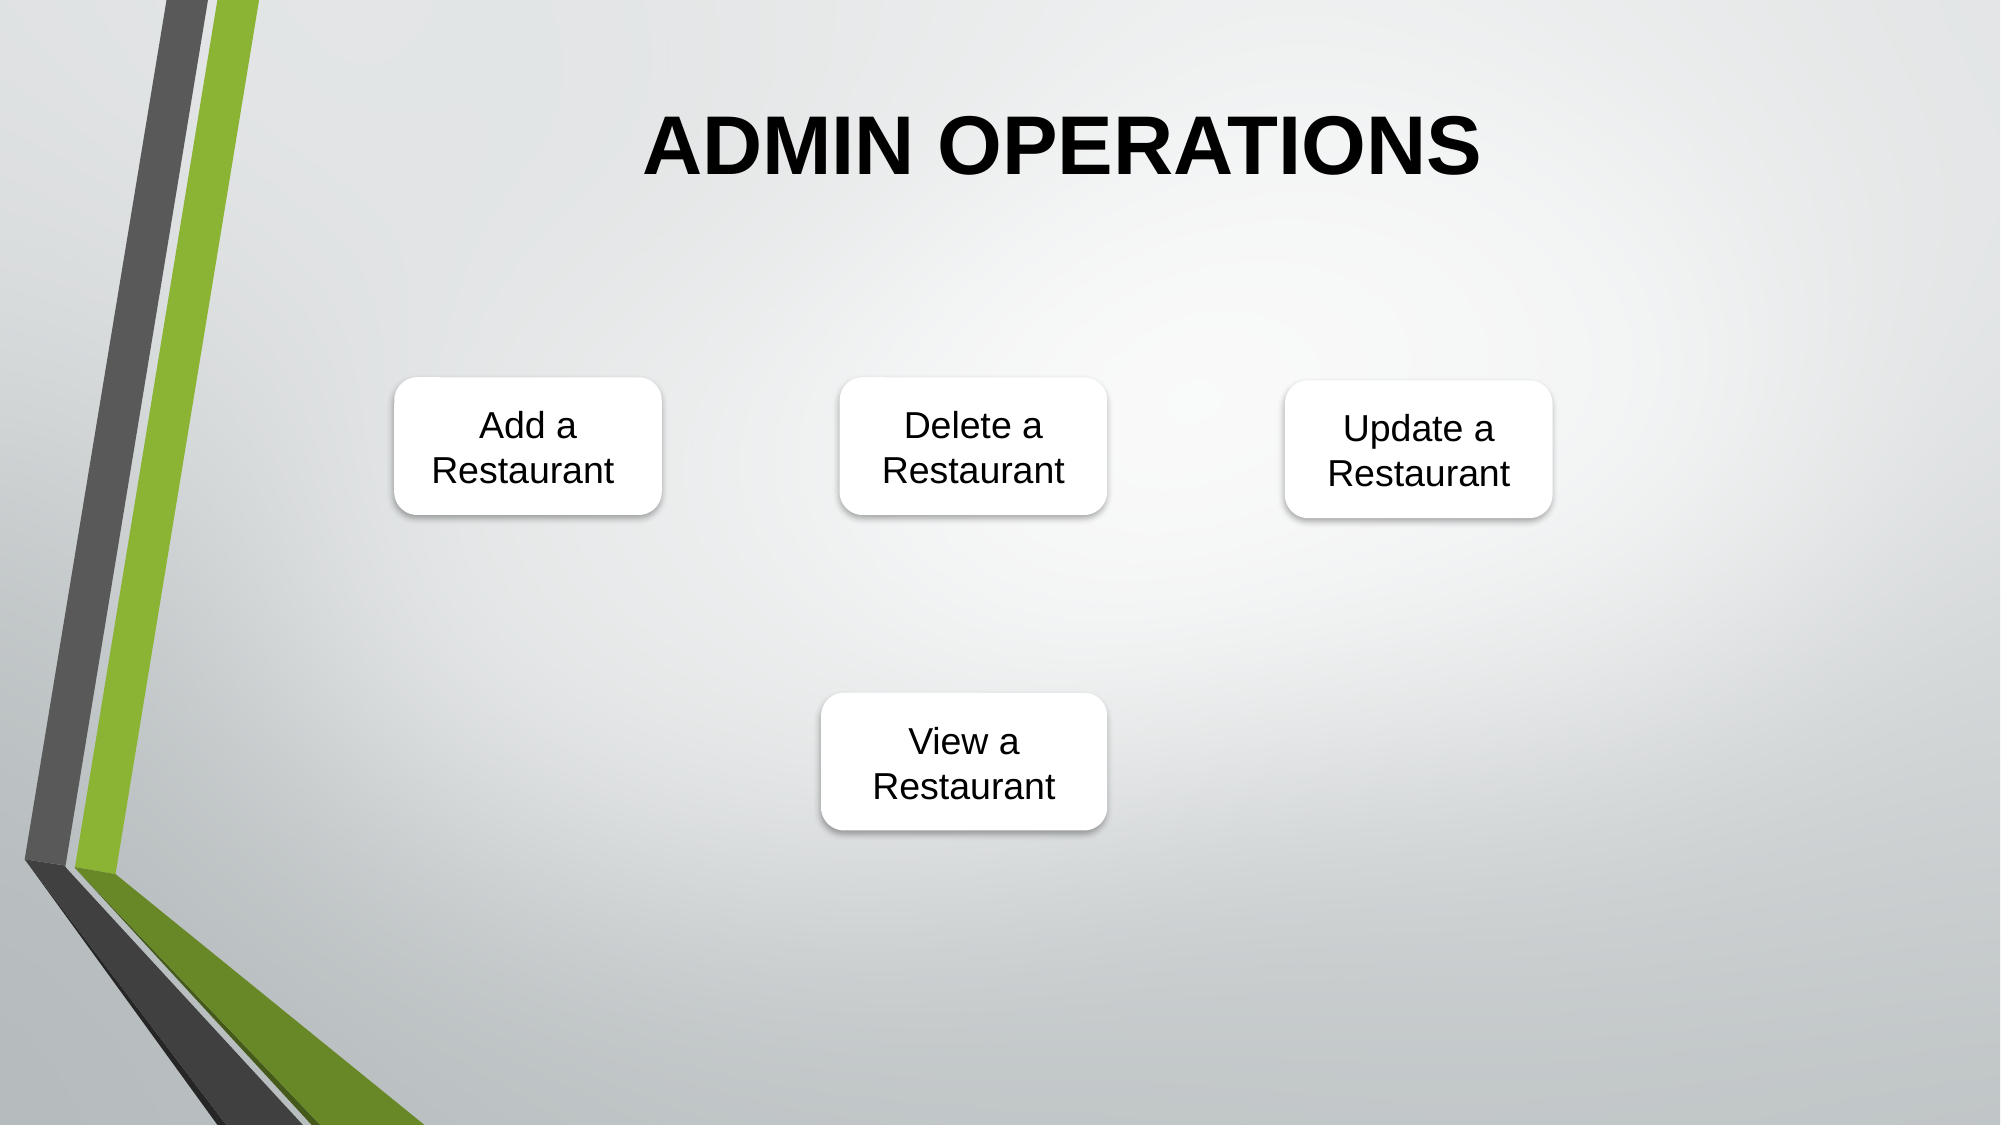

# ADMIN OPERATIONS
Add a Restaurant
Delete a Restaurant
Update a Restaurant
View a Restaurant